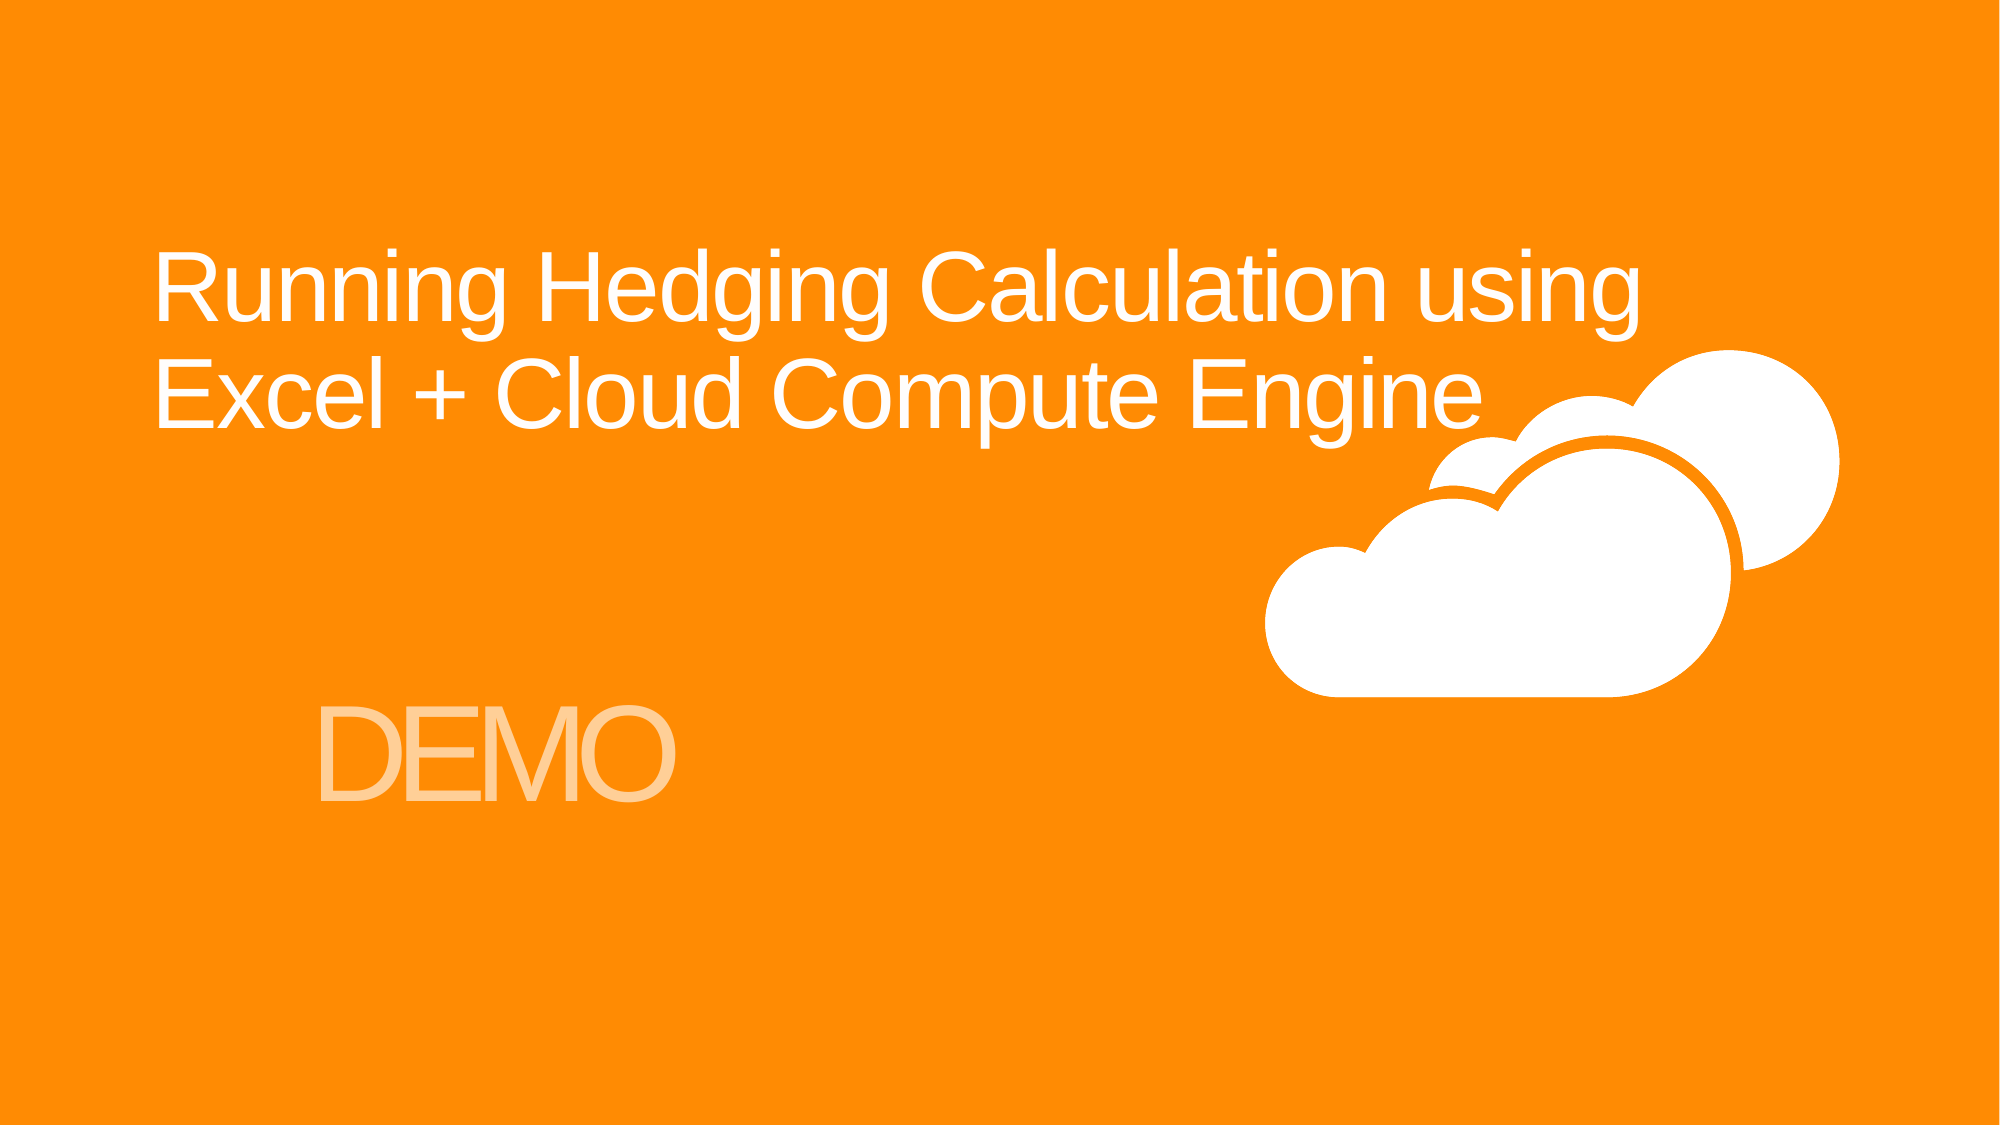

# Running Hedging Calculation using Excel + Cloud Compute Engine
DEMO